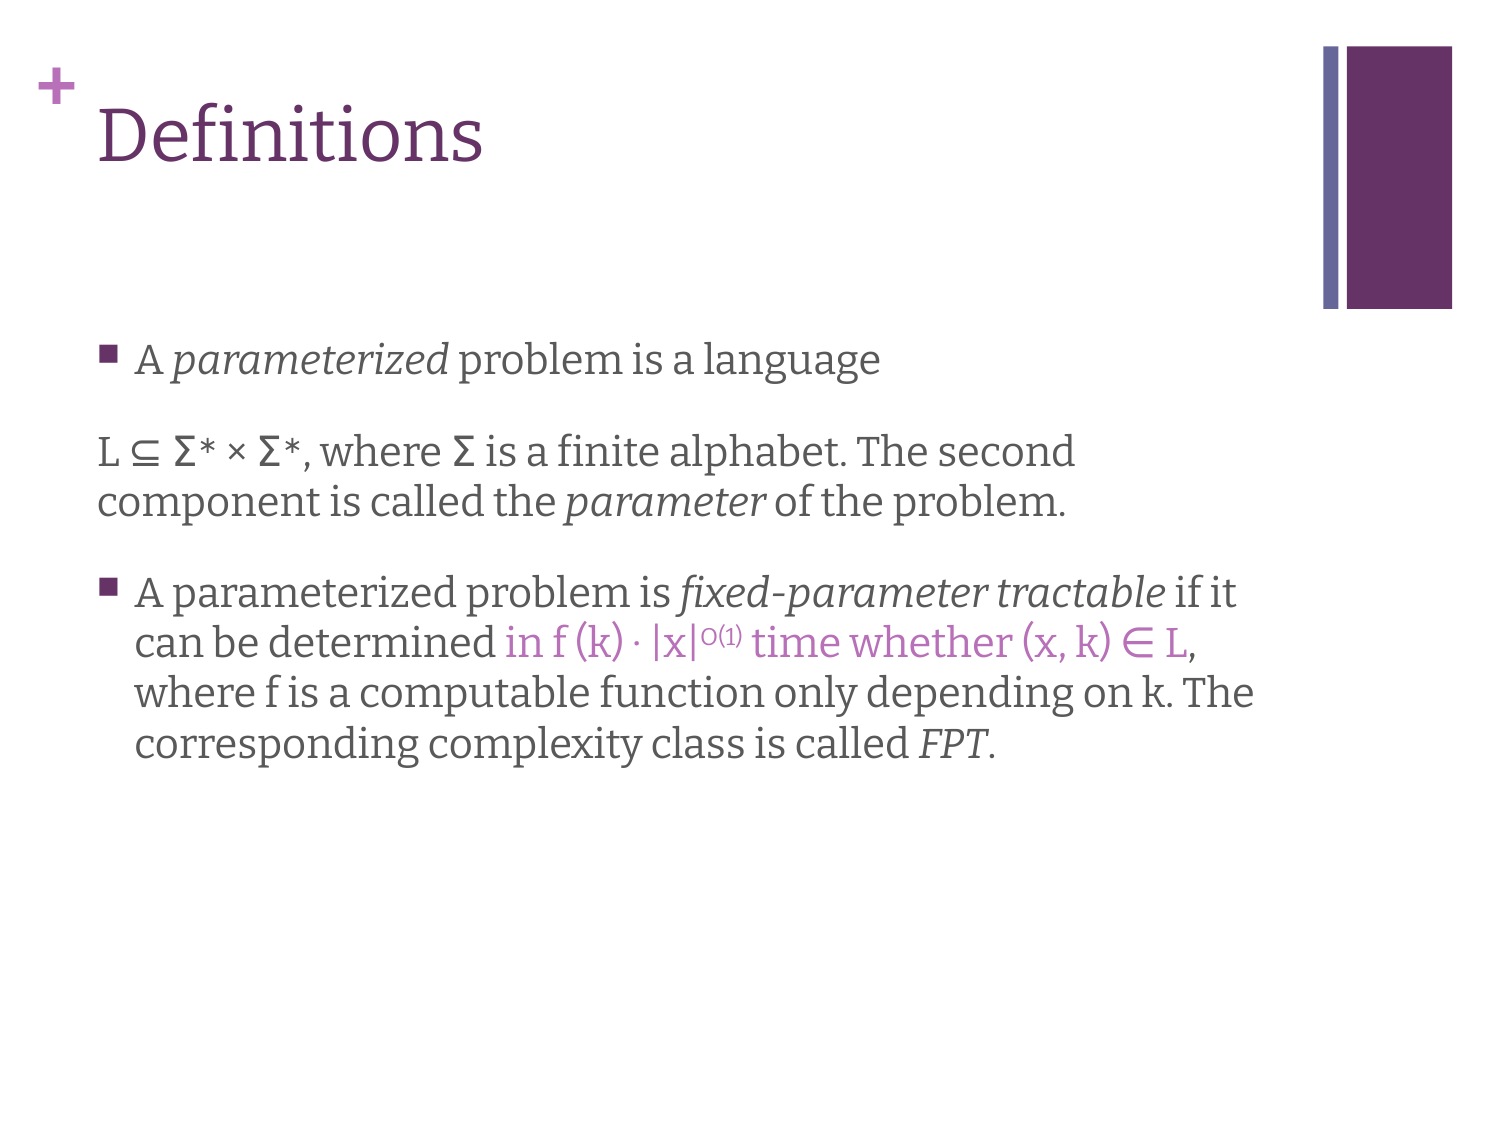

# Definitions
A parameterized problem is a language
L ⊆ Σ∗ × Σ∗, where Σ is a finite alphabet. The second component is called the parameter of the problem.
A parameterized problem is fixed-parameter tractable if it can be determined in f (k) · |x|O(1) time whether (x, k) ∈ L, where f is a computable function only depending on k. The corresponding complexity class is called FPT.